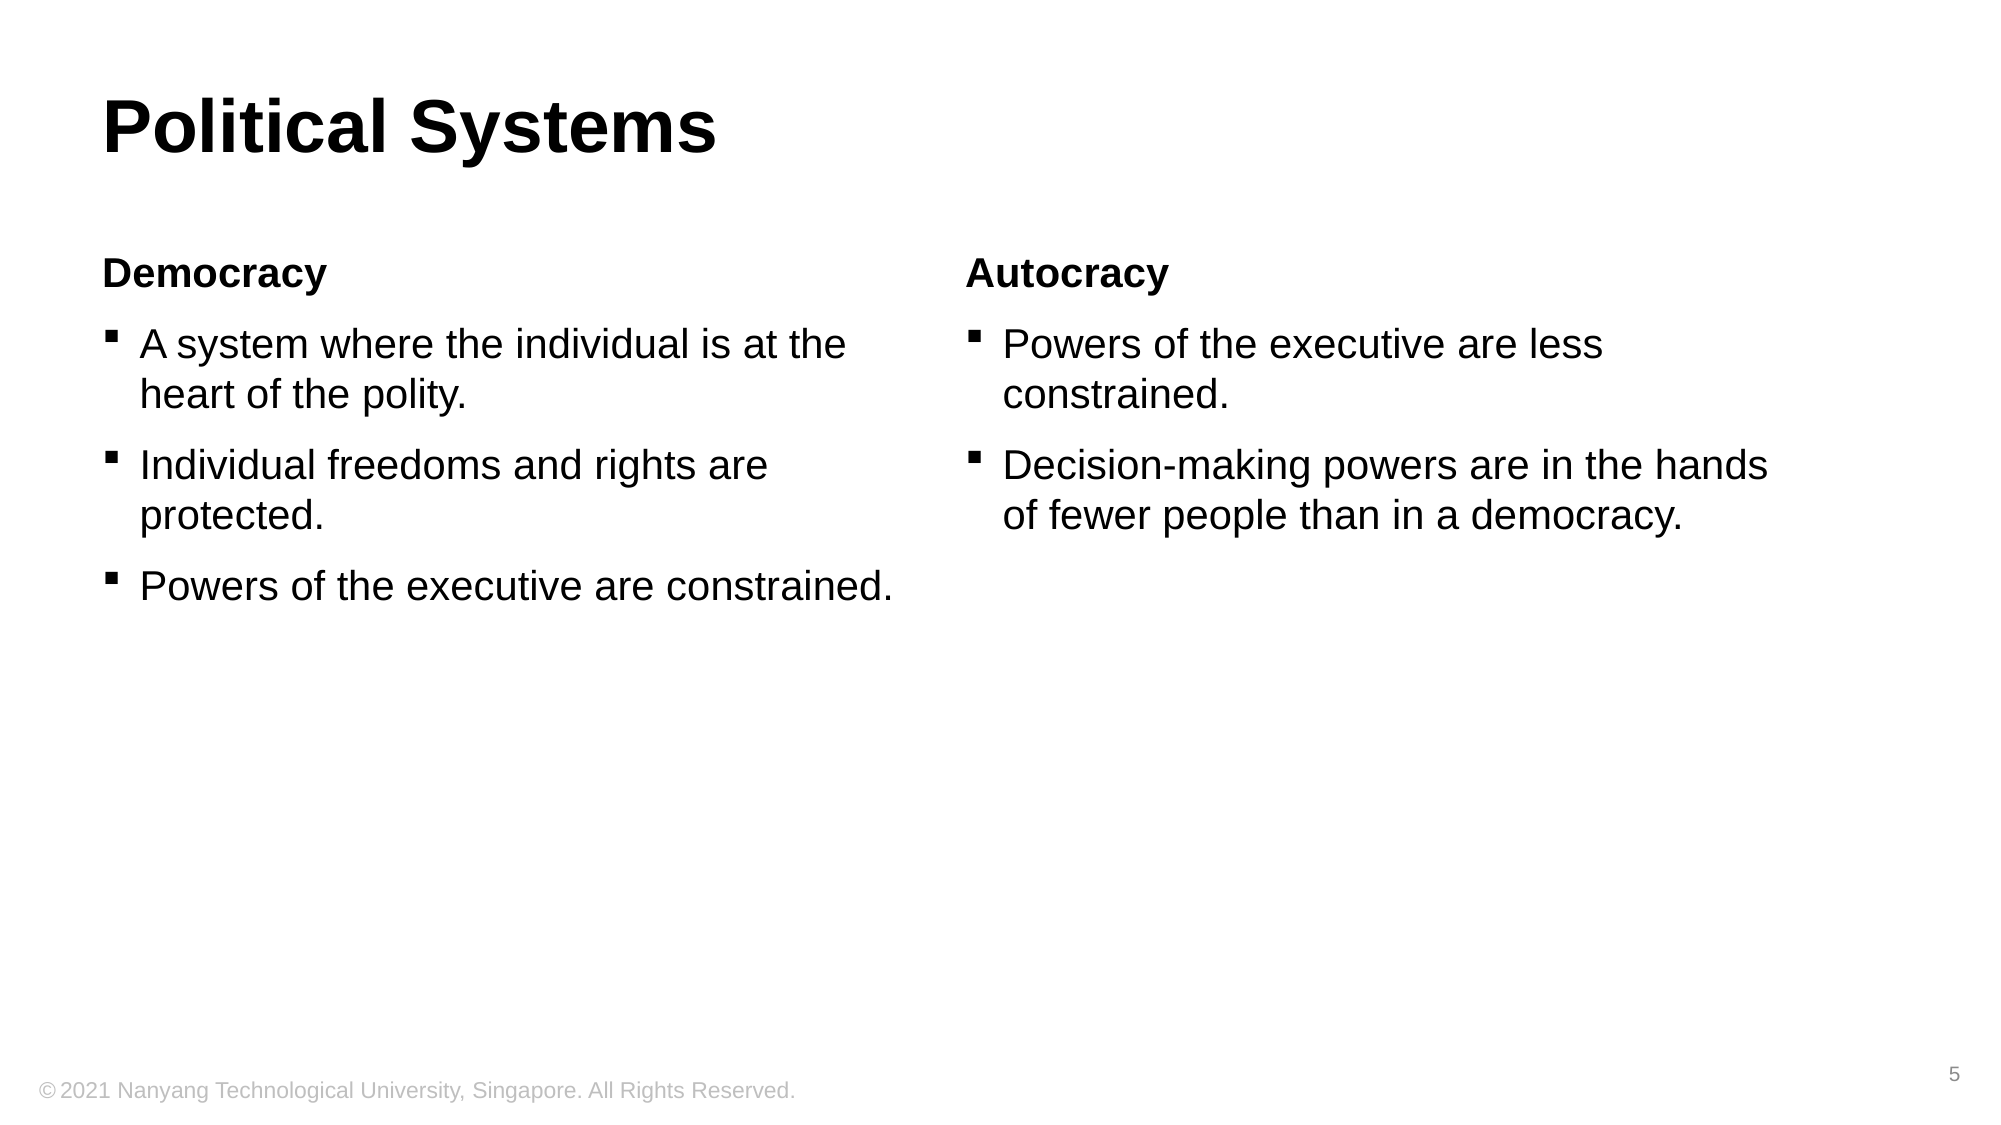

# Political Systems
Democracy
A system where the individual is at the heart of the polity.
Individual freedoms and rights are protected.
Powers of the executive are constrained.
Autocracy
Powers of the executive are less constrained.
Decision-making powers are in the hands of fewer people than in a democracy.
5